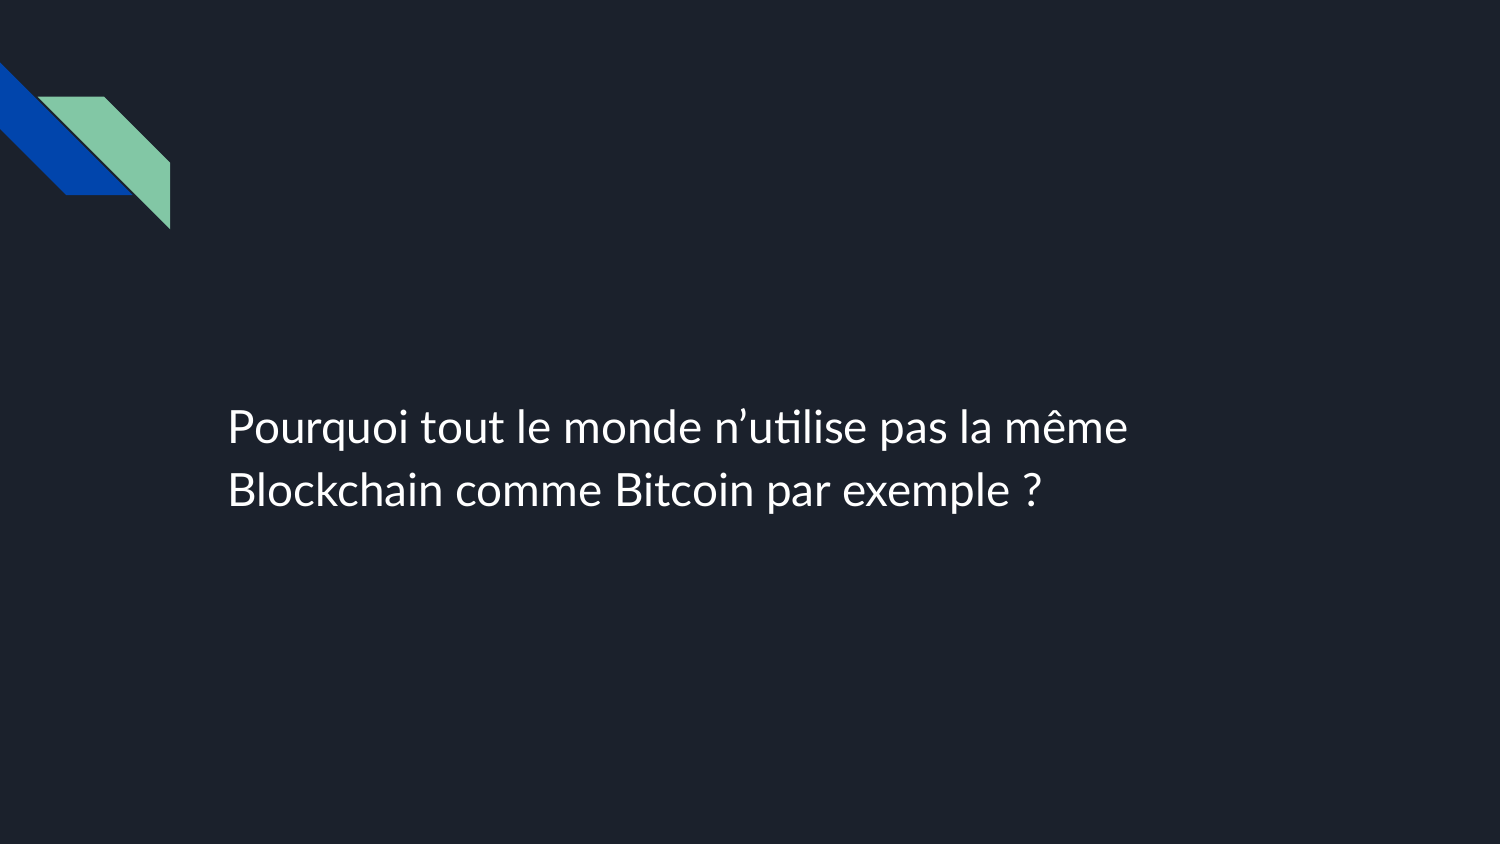

Pourquoi tout le monde n’utilise pas la même Blockchain comme Bitcoin par exemple ?